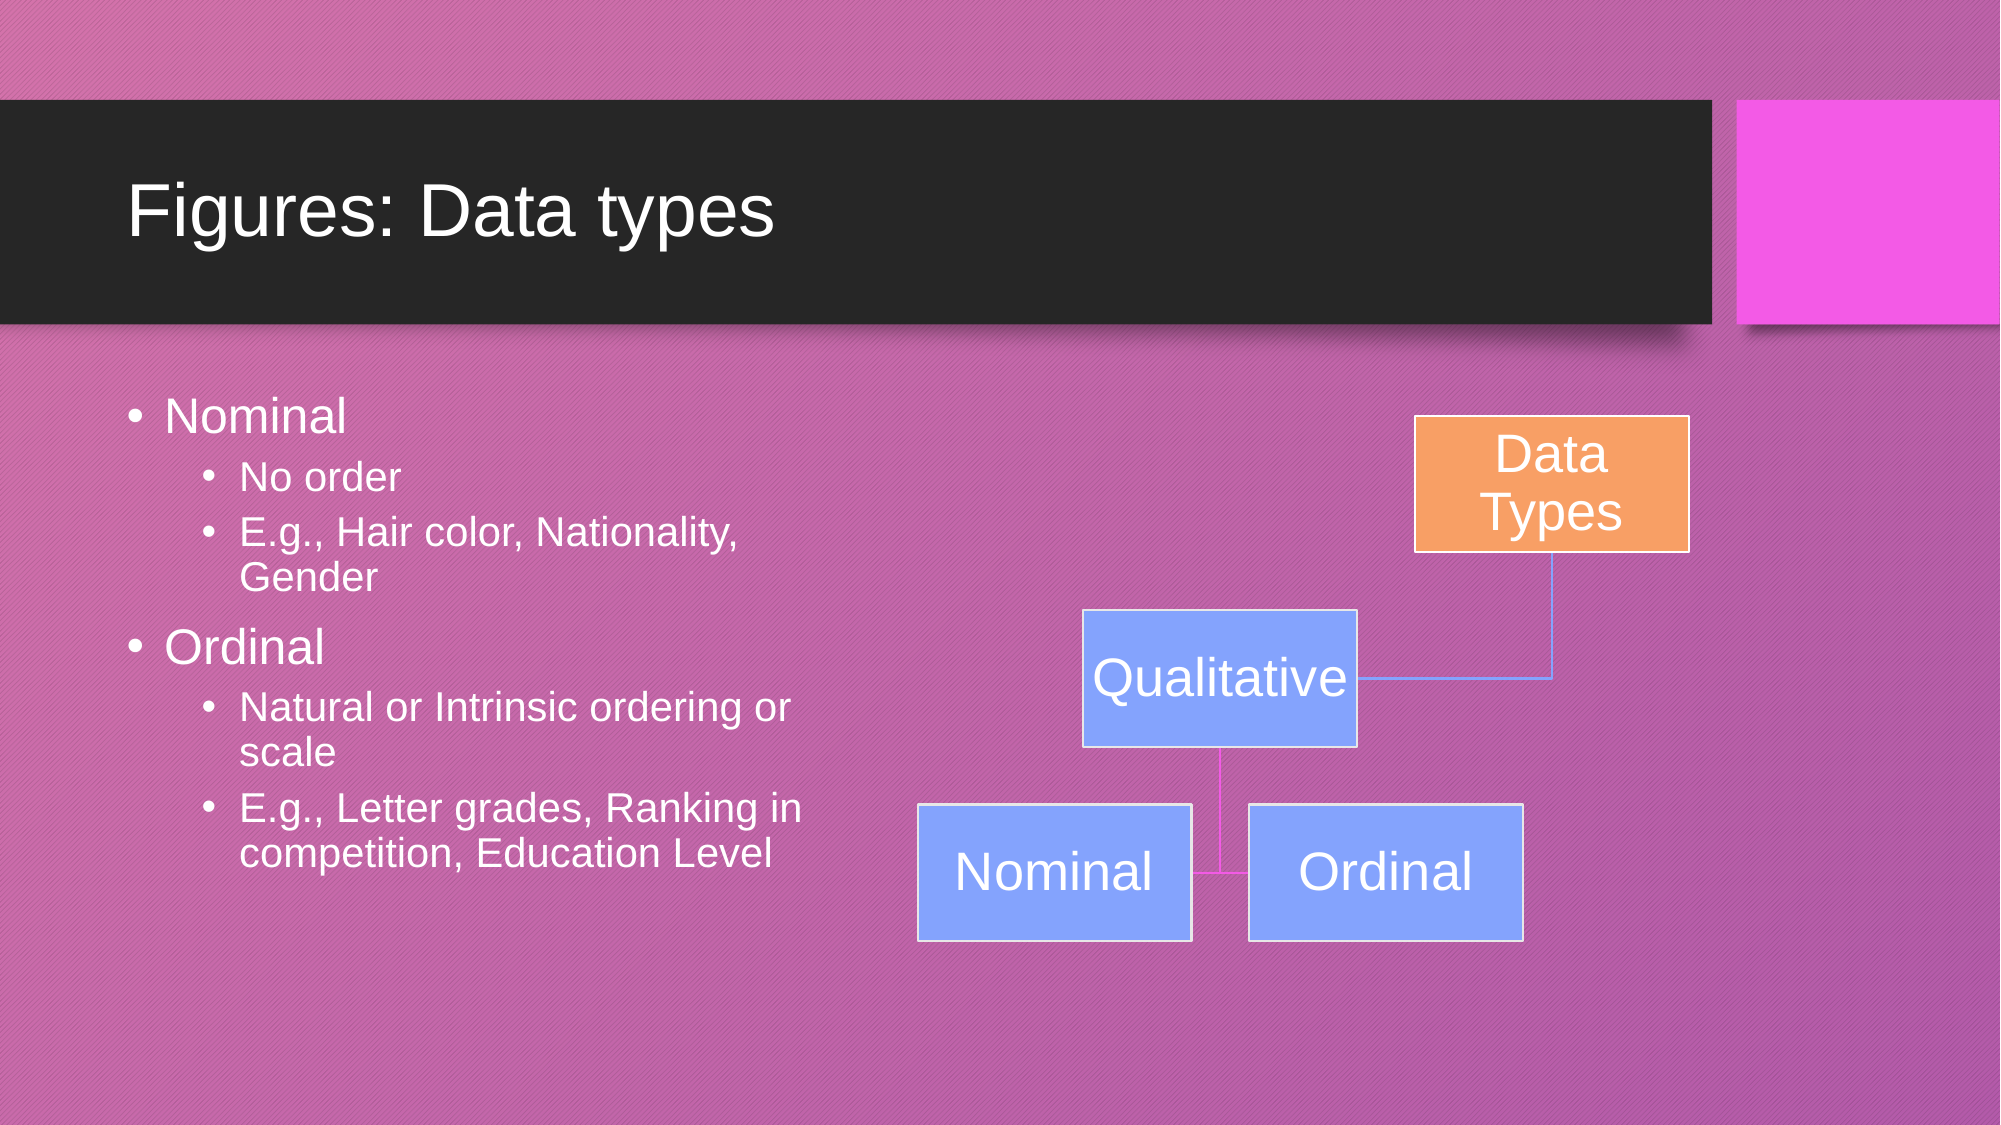

# Figures: Data types
Data Types
Qualitative
Nominal
Ordinal
Nominal
No order
E.g., Hair color, Nationality, Gender
Ordinal
Natural or Intrinsic ordering or scale
E.g., Letter grades, Ranking in competition, Education Level